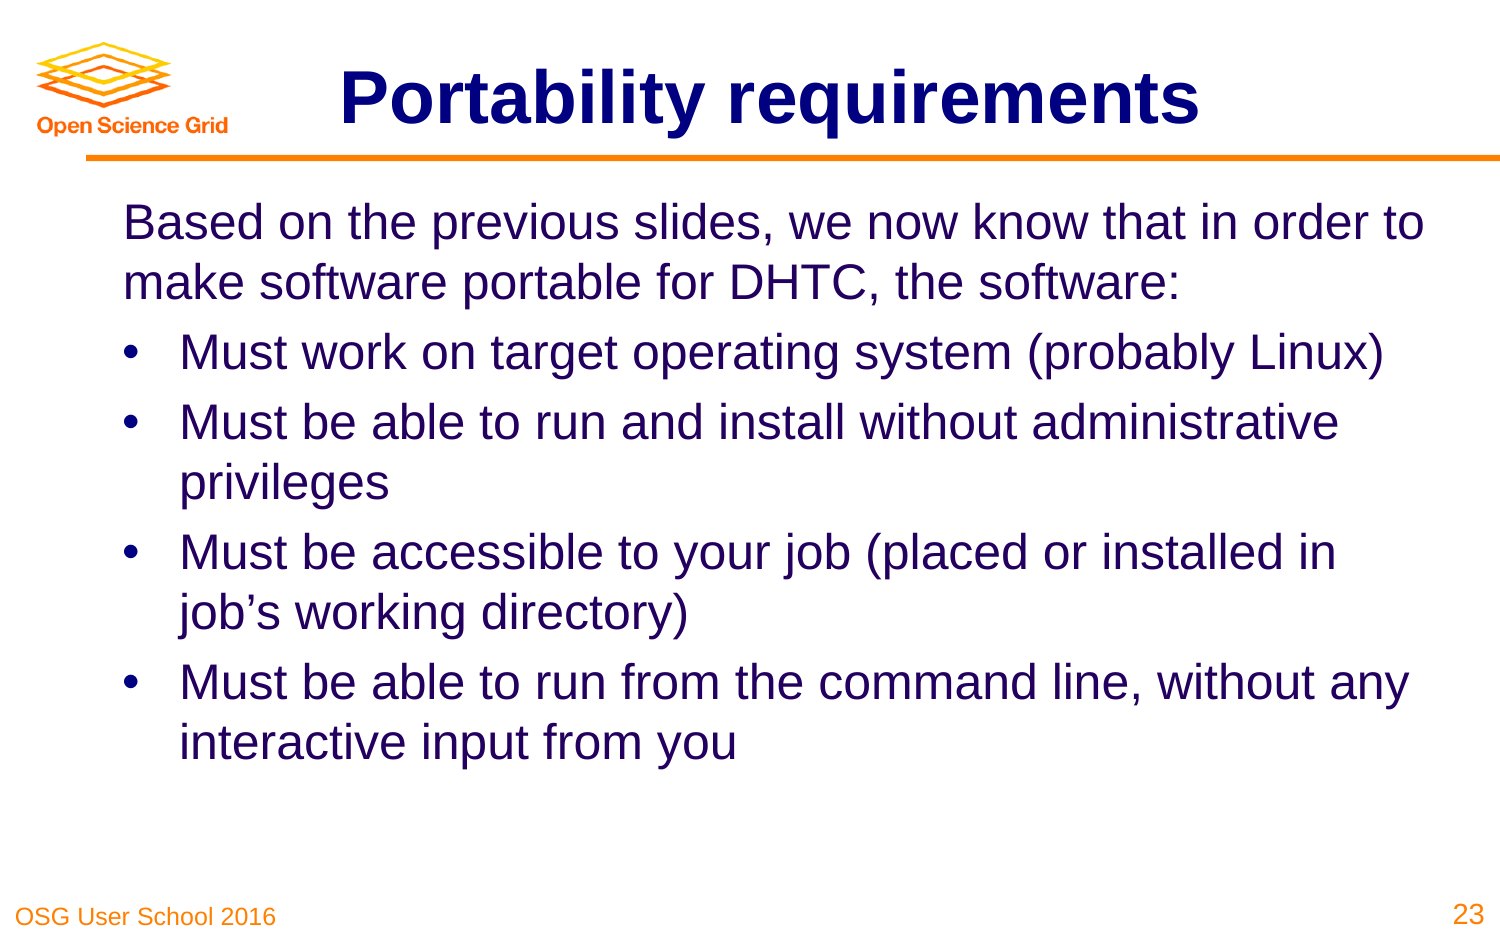

# Portability requirements
Based on the previous slides, we now know that in order to make software portable for DHTC, the software:
Must work on target operating system (probably Linux)
Must be able to run and install without administrative privileges
Must be accessible to your job (placed or installed in job’s working directory)
Must be able to run from the command line, without any interactive input from you
23